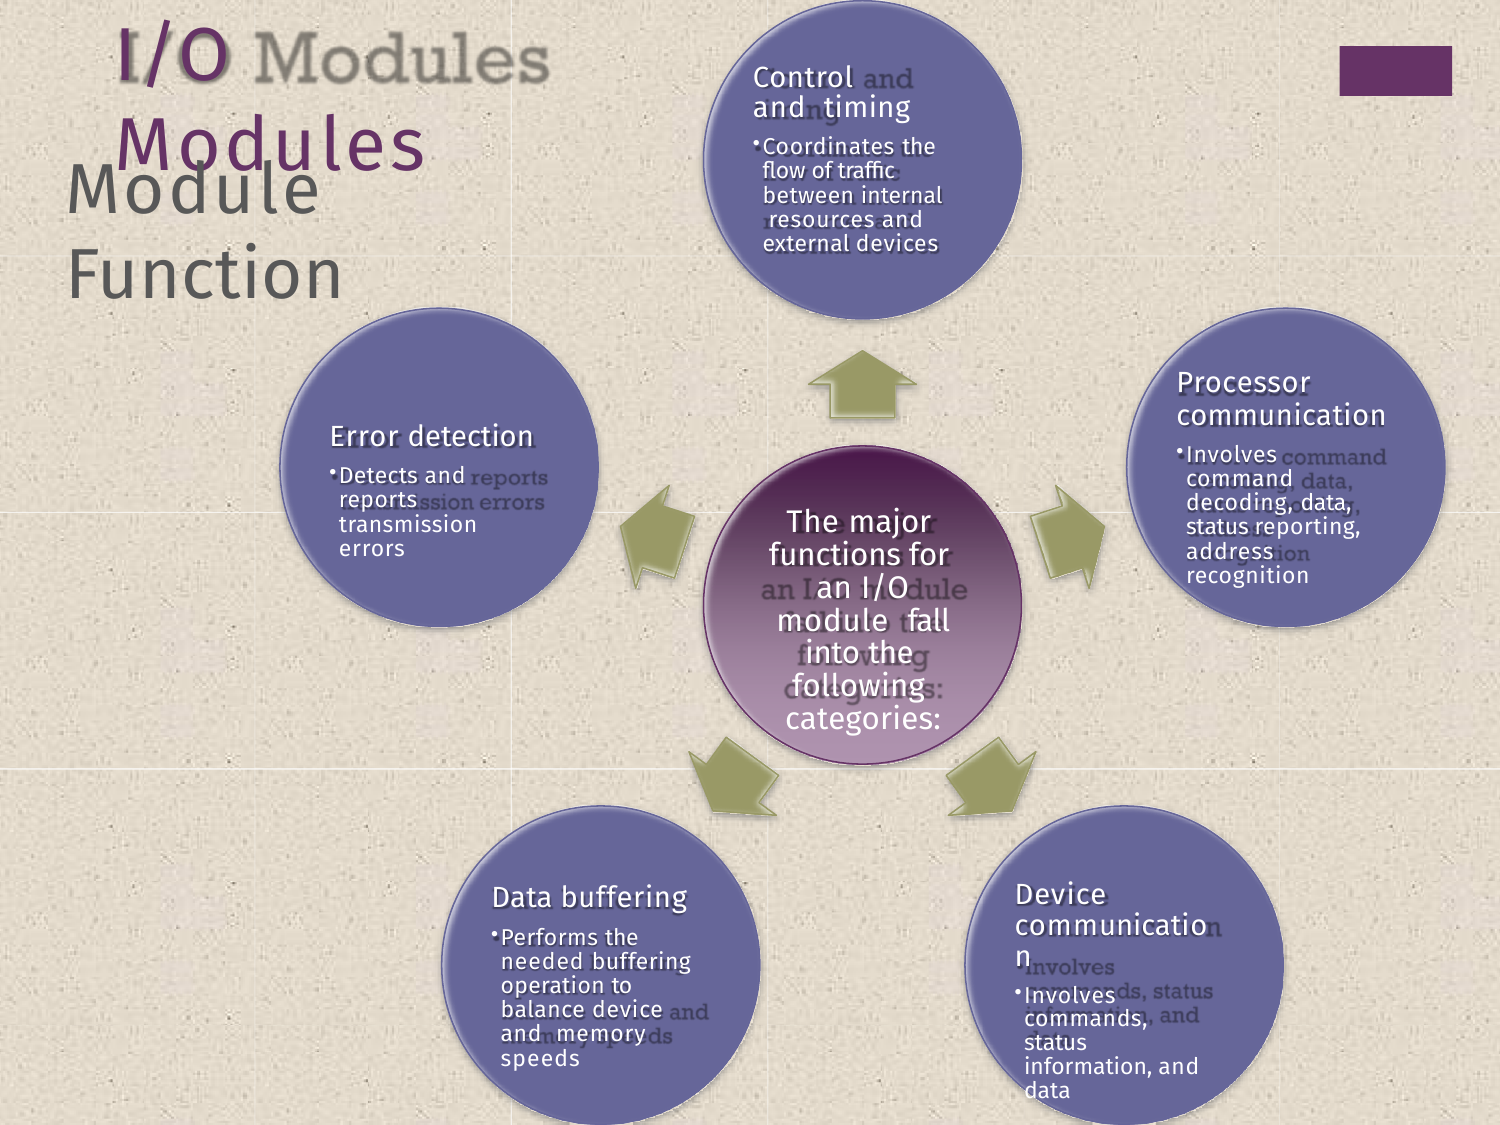

# I/O Modules

Control and  timing
Coordinates the  flow of traffic  between internal  resources and  external devices
Module Function

Processor
communication
Involves command  decoding, data,  status reporting,  address  recognition
Error detection
Detects and reports  transmission errors

The major  functions for  an I/O module  fall into the  following  categories:

Data buffering
Performs the  needed buffering  operation to  balance device and  memory speeds
Device  communication
Involves  commands, status  information, and  data